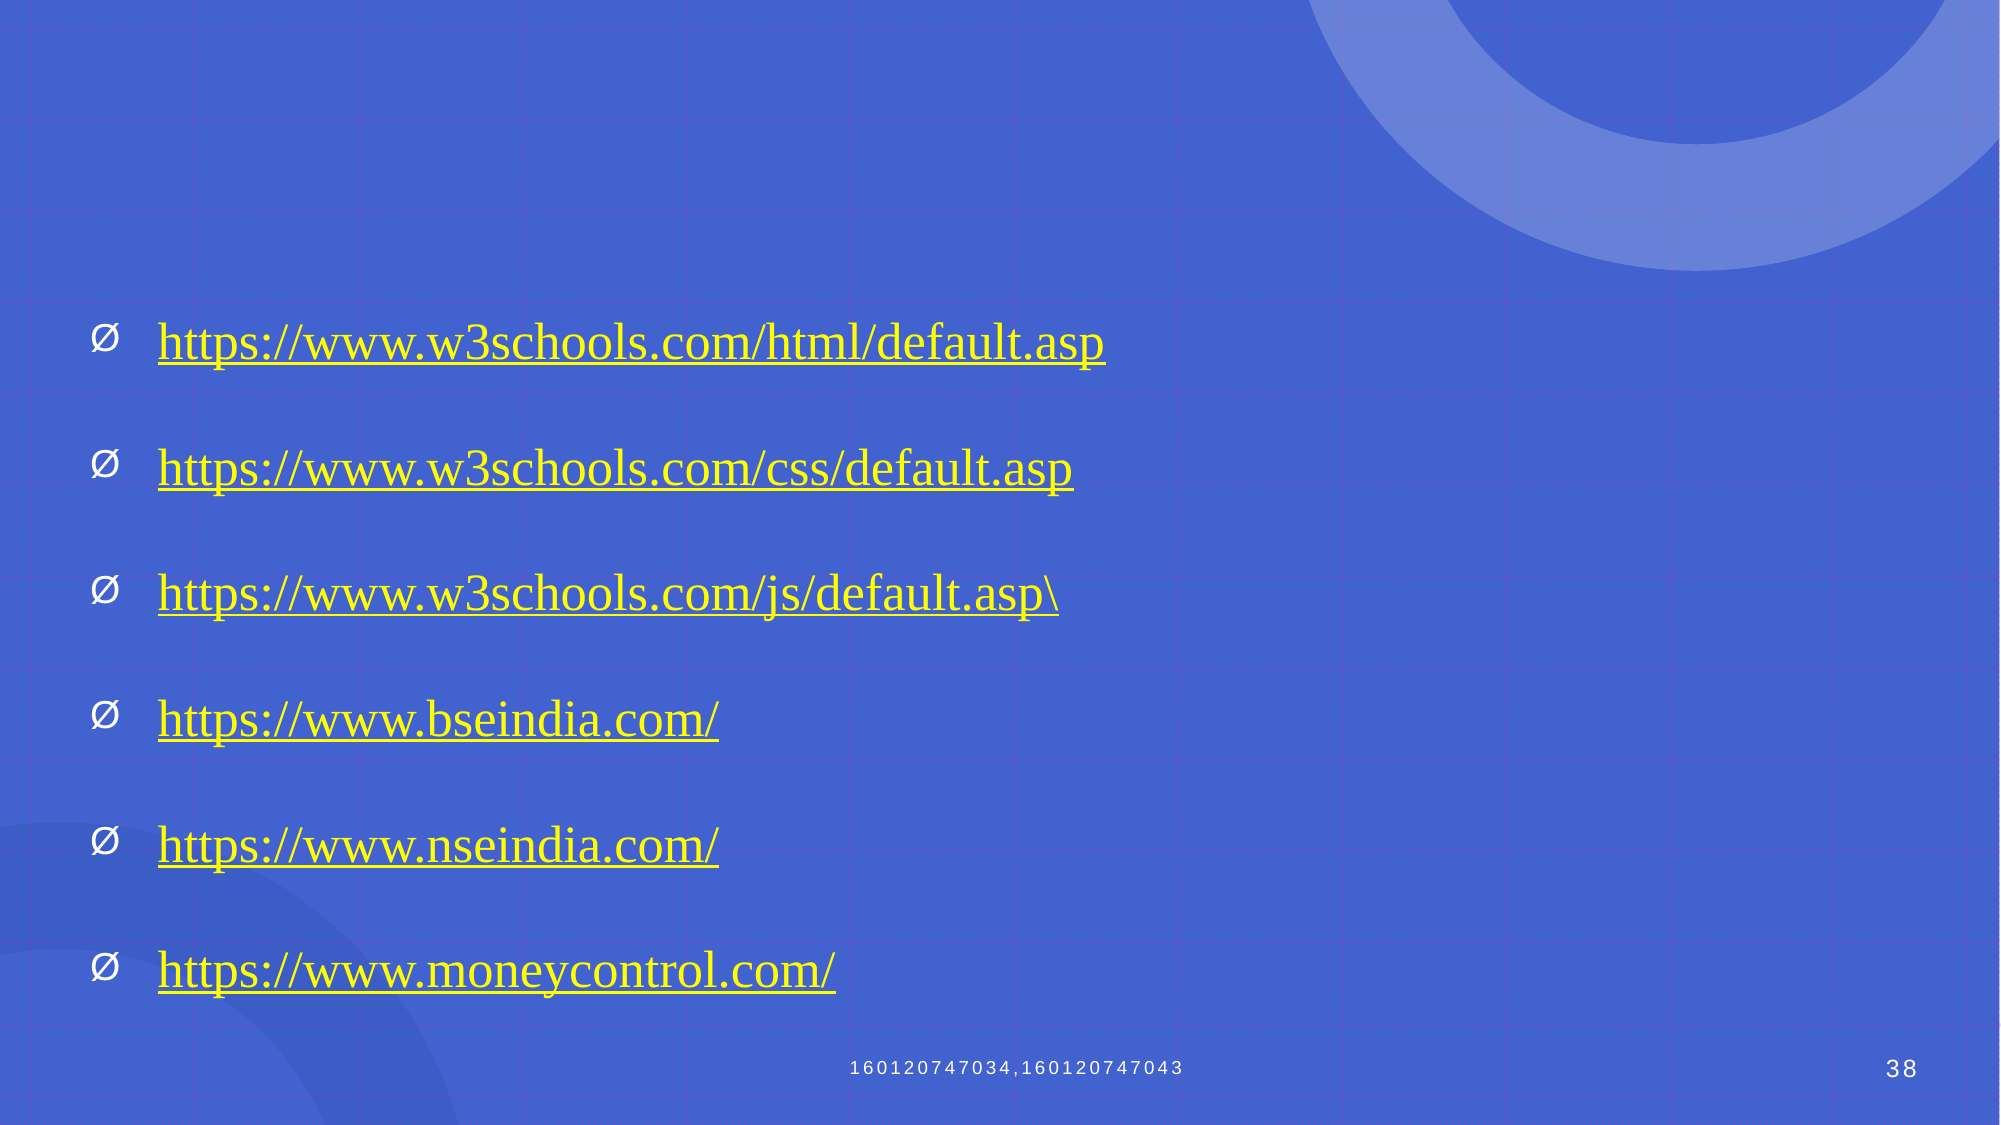

#
https://www.w3schools.com/html/default.asp

https://www.w3schools.com/css/default.asp

https://www.w3schools.com/js/default.asp\

https://www.bseindia.com/

https://www.nseindia.com/

https://www.moneycontrol.com/
160120747034,160120747043
38